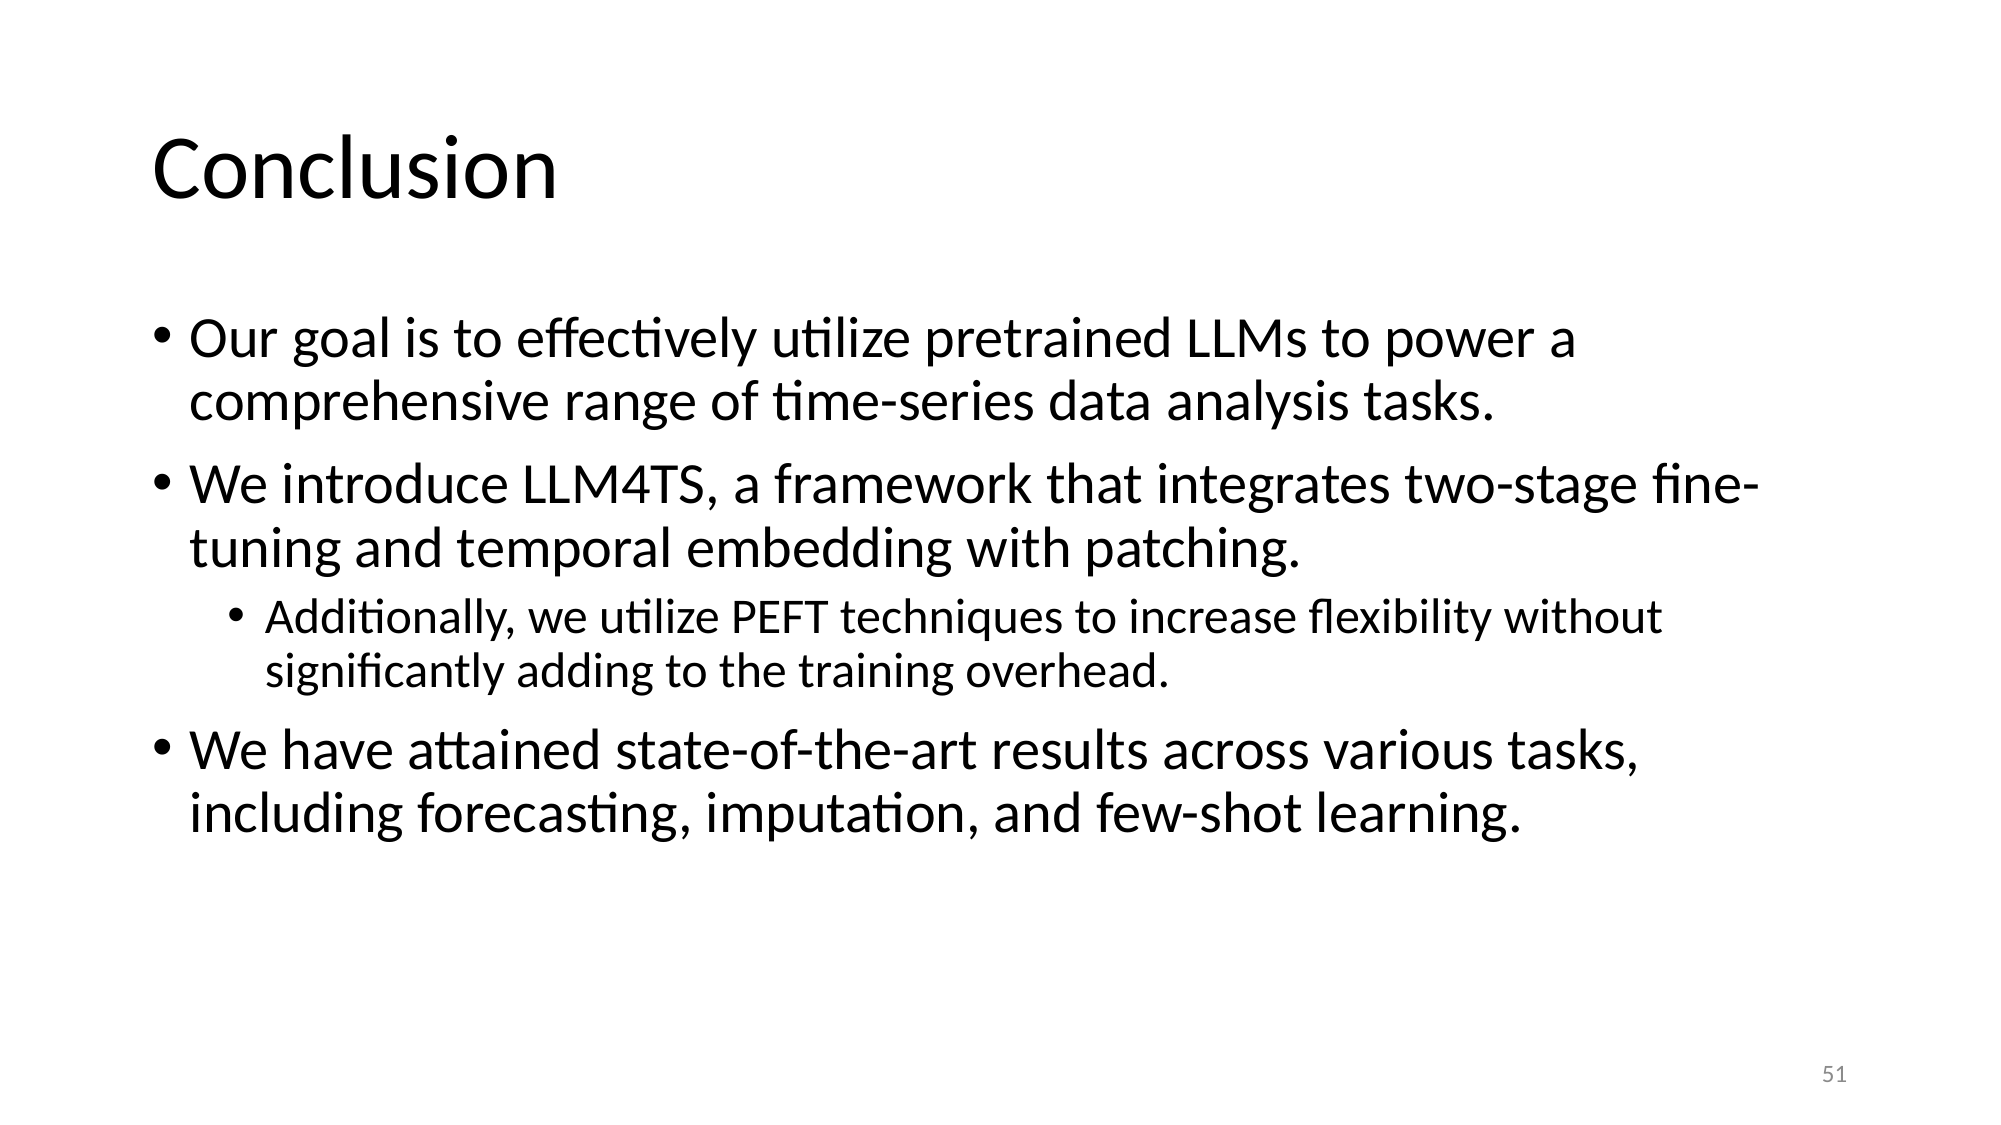

# Conclusion
Our goal is to effectively utilize pretrained LLMs to power a comprehensive range of time-series data analysis tasks.
We introduce LLM4TS, a framework that integrates two-stage fine-tuning and temporal embedding with patching.
Additionally, we utilize PEFT techniques to increase flexibility without significantly adding to the training overhead.
We have attained state-of-the-art results across various tasks, including forecasting, imputation, and few-shot learning.
51